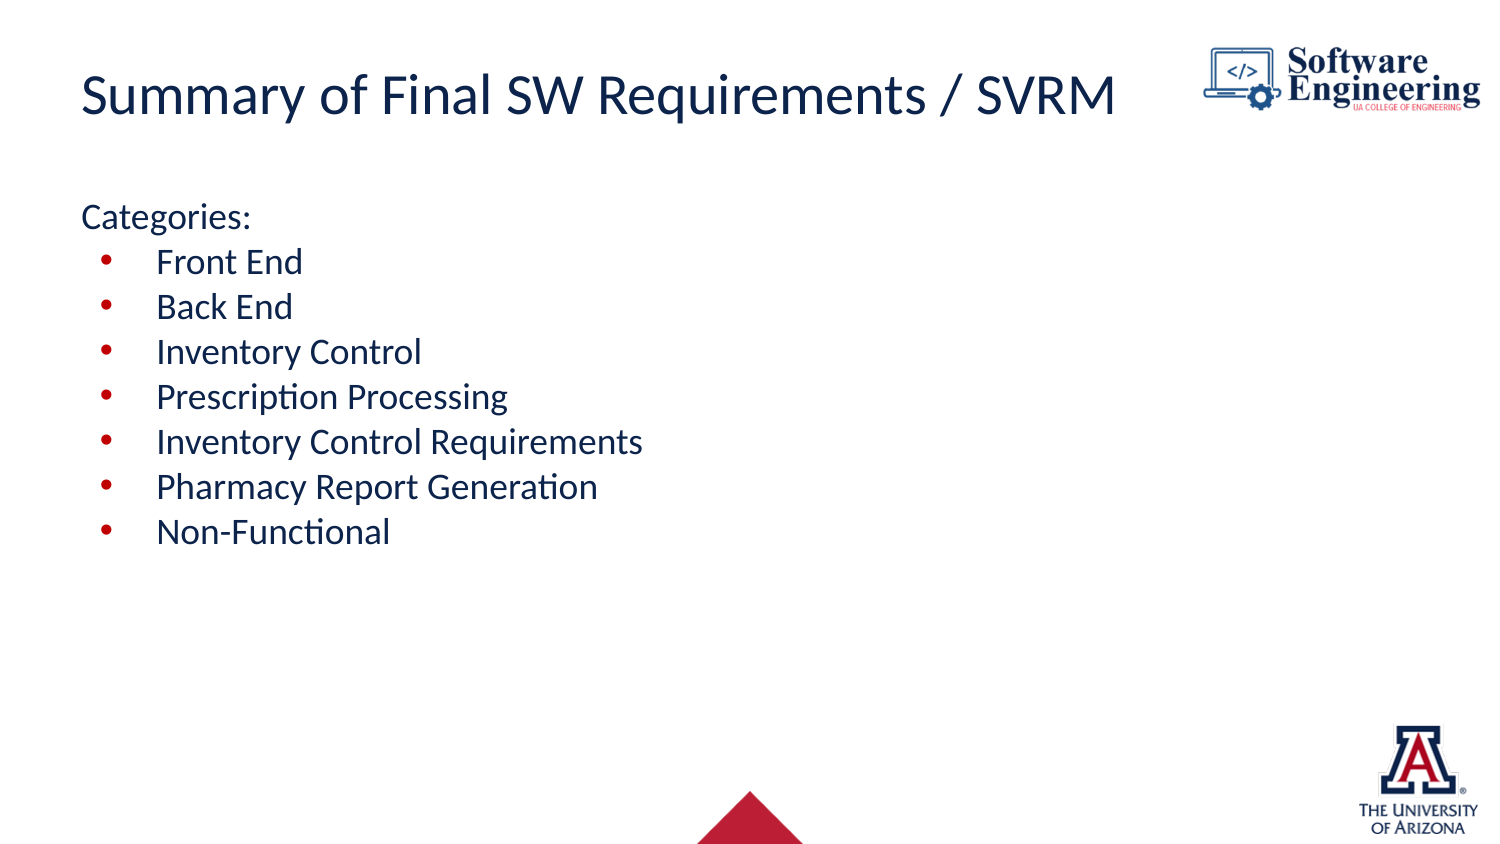

# Summary of Final SW Requirements / SVRM
Categories:
Front End
Back End
Inventory Control
Prescription Processing
Inventory Control Requirements
Pharmacy Report Generation
Non-Functional